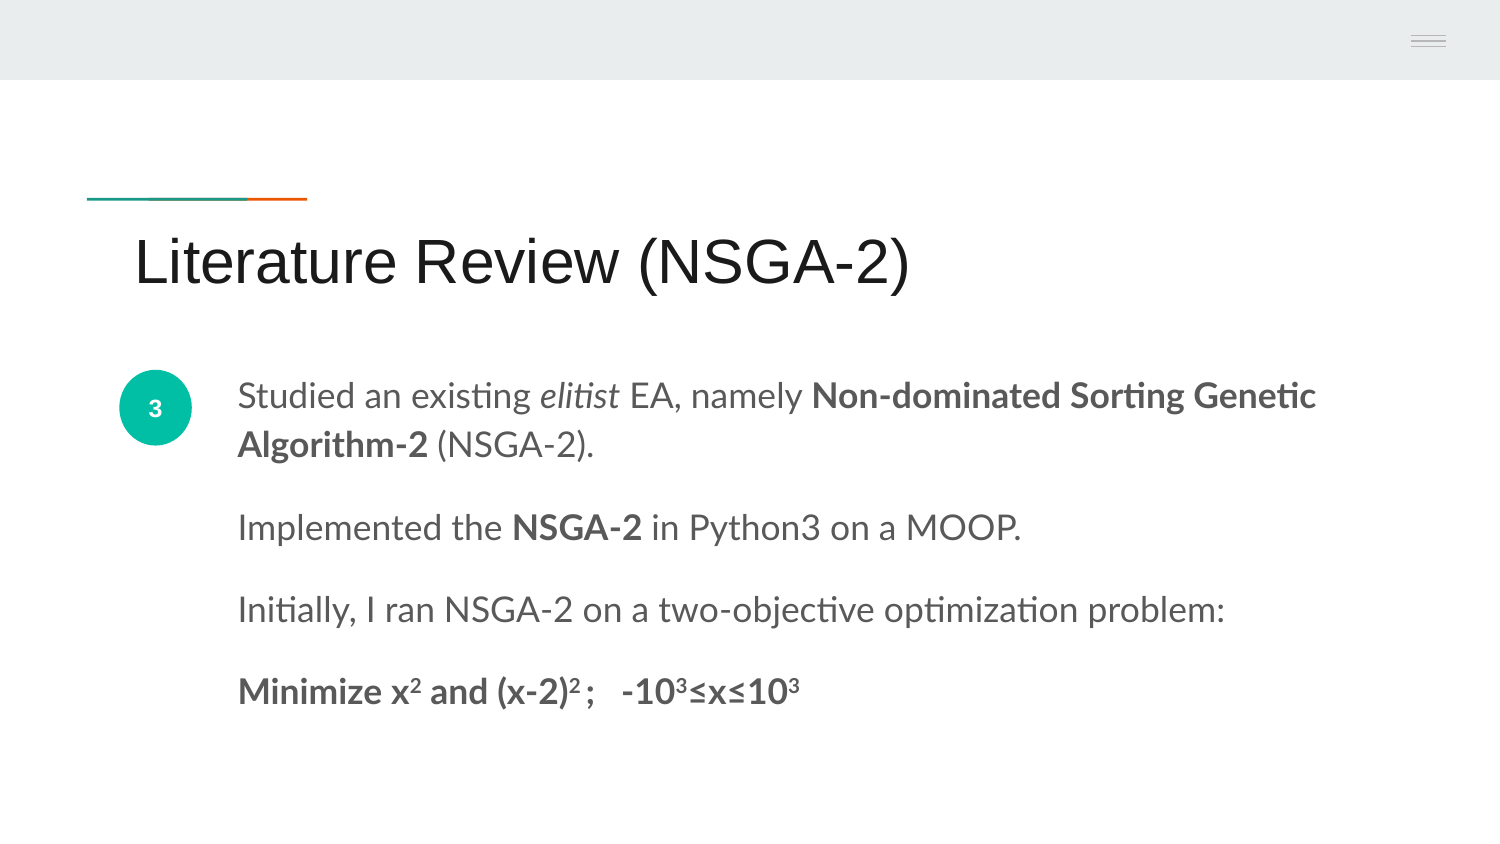

# Literature Review (NSGA-2)
Studied an existing elitist EA, namely Non-dominated Sorting Genetic Algorithm-2 (NSGA-2).
Implemented the NSGA-2 in Python3 on a MOOP.
Initially, I ran NSGA-2 on a two-objective optimization problem:
Minimize x2 and (x-2)2 ;   -103≤x≤103

3